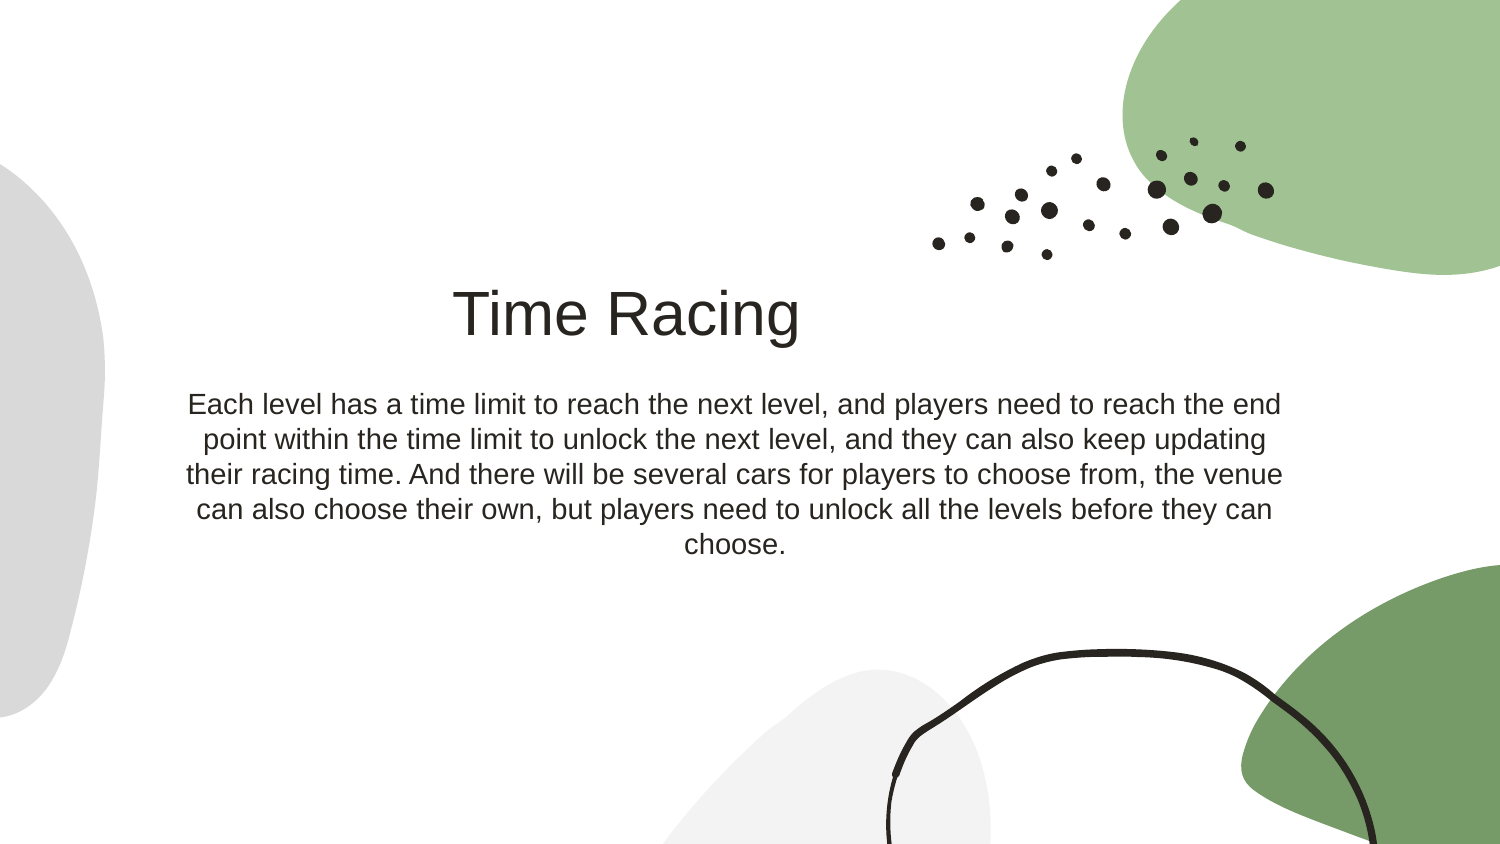

Time Racing
Each level has a time limit to reach the next level, and players need to reach the end point within the time limit to unlock the next level, and they can also keep updating their racing time. And there will be several cars for players to choose from, the venue can also choose their own, but players need to unlock all the levels before they can choose.